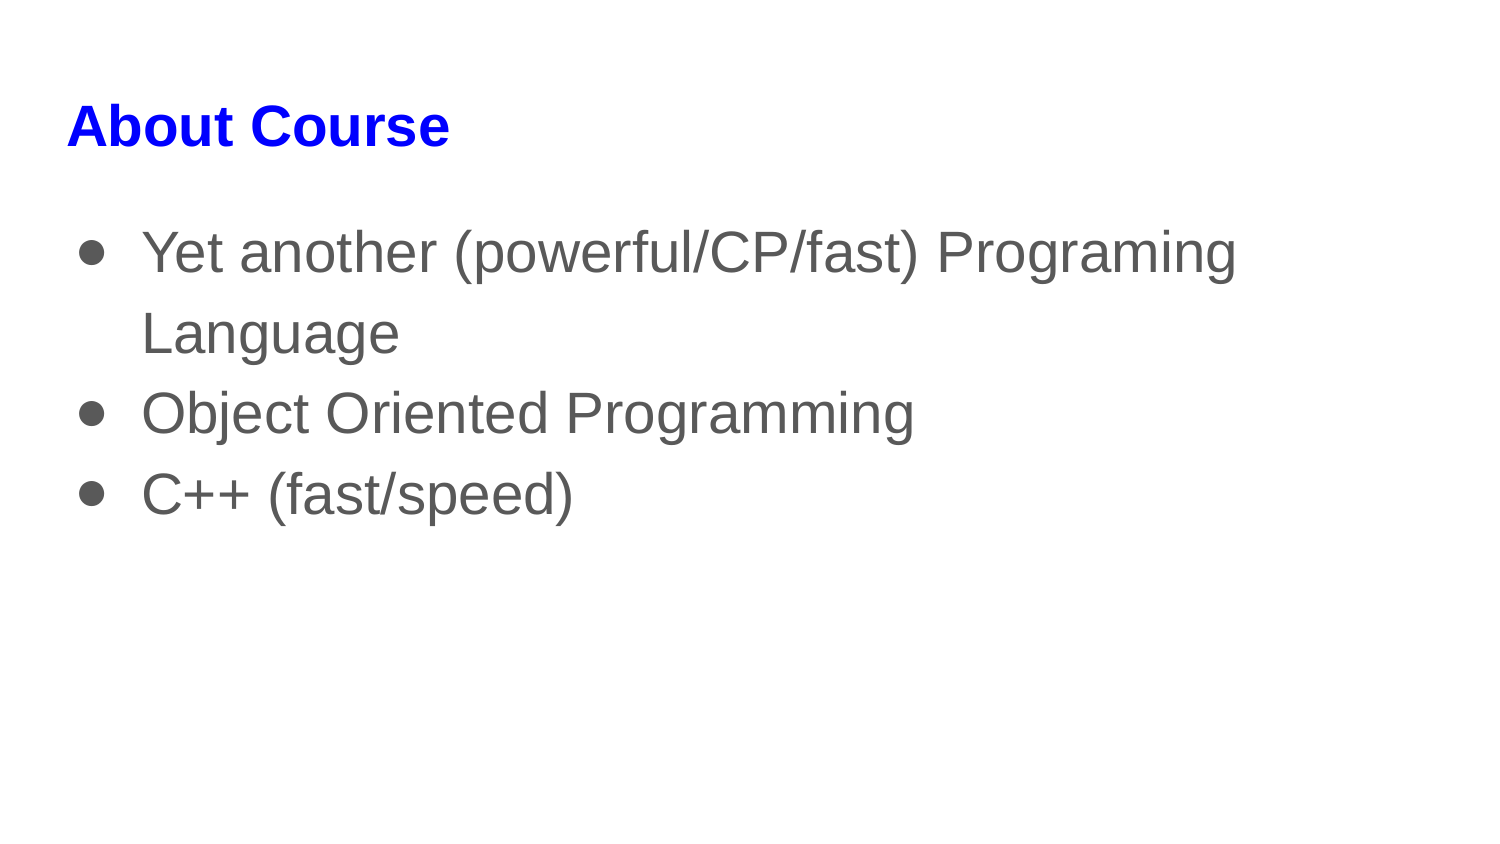

# About Course
Yet another (powerful/CP/fast) Programing Language
Object Oriented Programming
C++ (fast/speed)